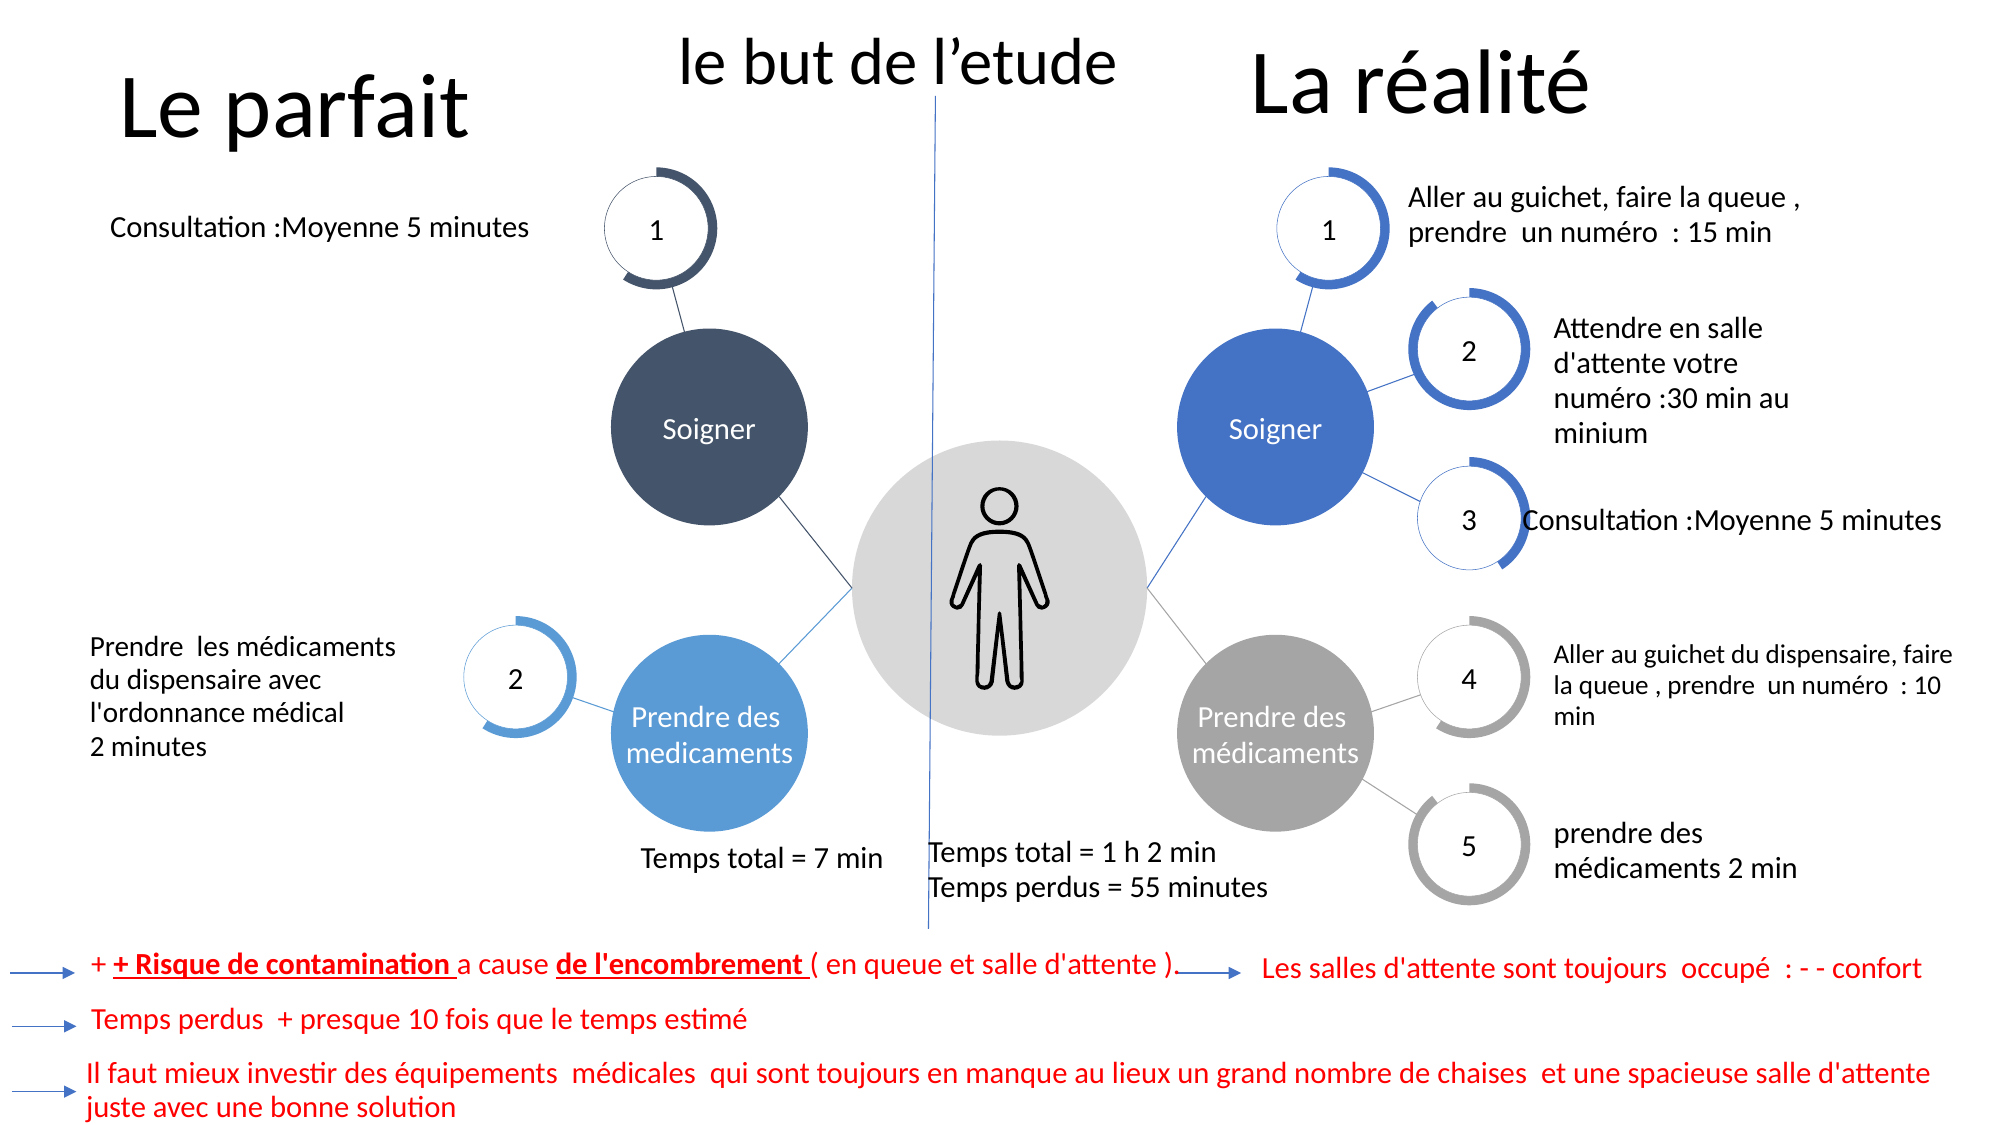

La réalité
le but de l’etude
# Le parfait

Consultation :Moyenne 5 minutes

Aller au guichet, faire la queue , prendre  un numéro  : 15 min
1
1

2
Attendre en salle d'attente votre numéro :30 min au minium
Soigner
Soigner

Consultation :Moyenne 5 minutes
3

Prendre  les médicaments du dispensaire avec l'ordonnance médical
2 minutes
2
4
Aller au guichet du dispensaire, faire la queue , prendre  un numéro  : 10 min
Prendre des
medicaments
Prendre des
médicaments

5
prendre des médicaments 2 min
Temps total = 1 h 2 min
Temps perdus = 55 minutes
Temps total = 7 min
+ + Risque de contamination a cause de l'encombrement ( en queue et salle d'attente ).
Les salles d'attente sont toujours  occupé  : - - confort
Temps perdus  + presque 10 fois que le temps estimé
Il faut mieux investir des équipements  médicales  qui sont toujours en manque au lieux un grand nombre de chaises  et une spacieuse salle d'attente  juste avec une bonne solution